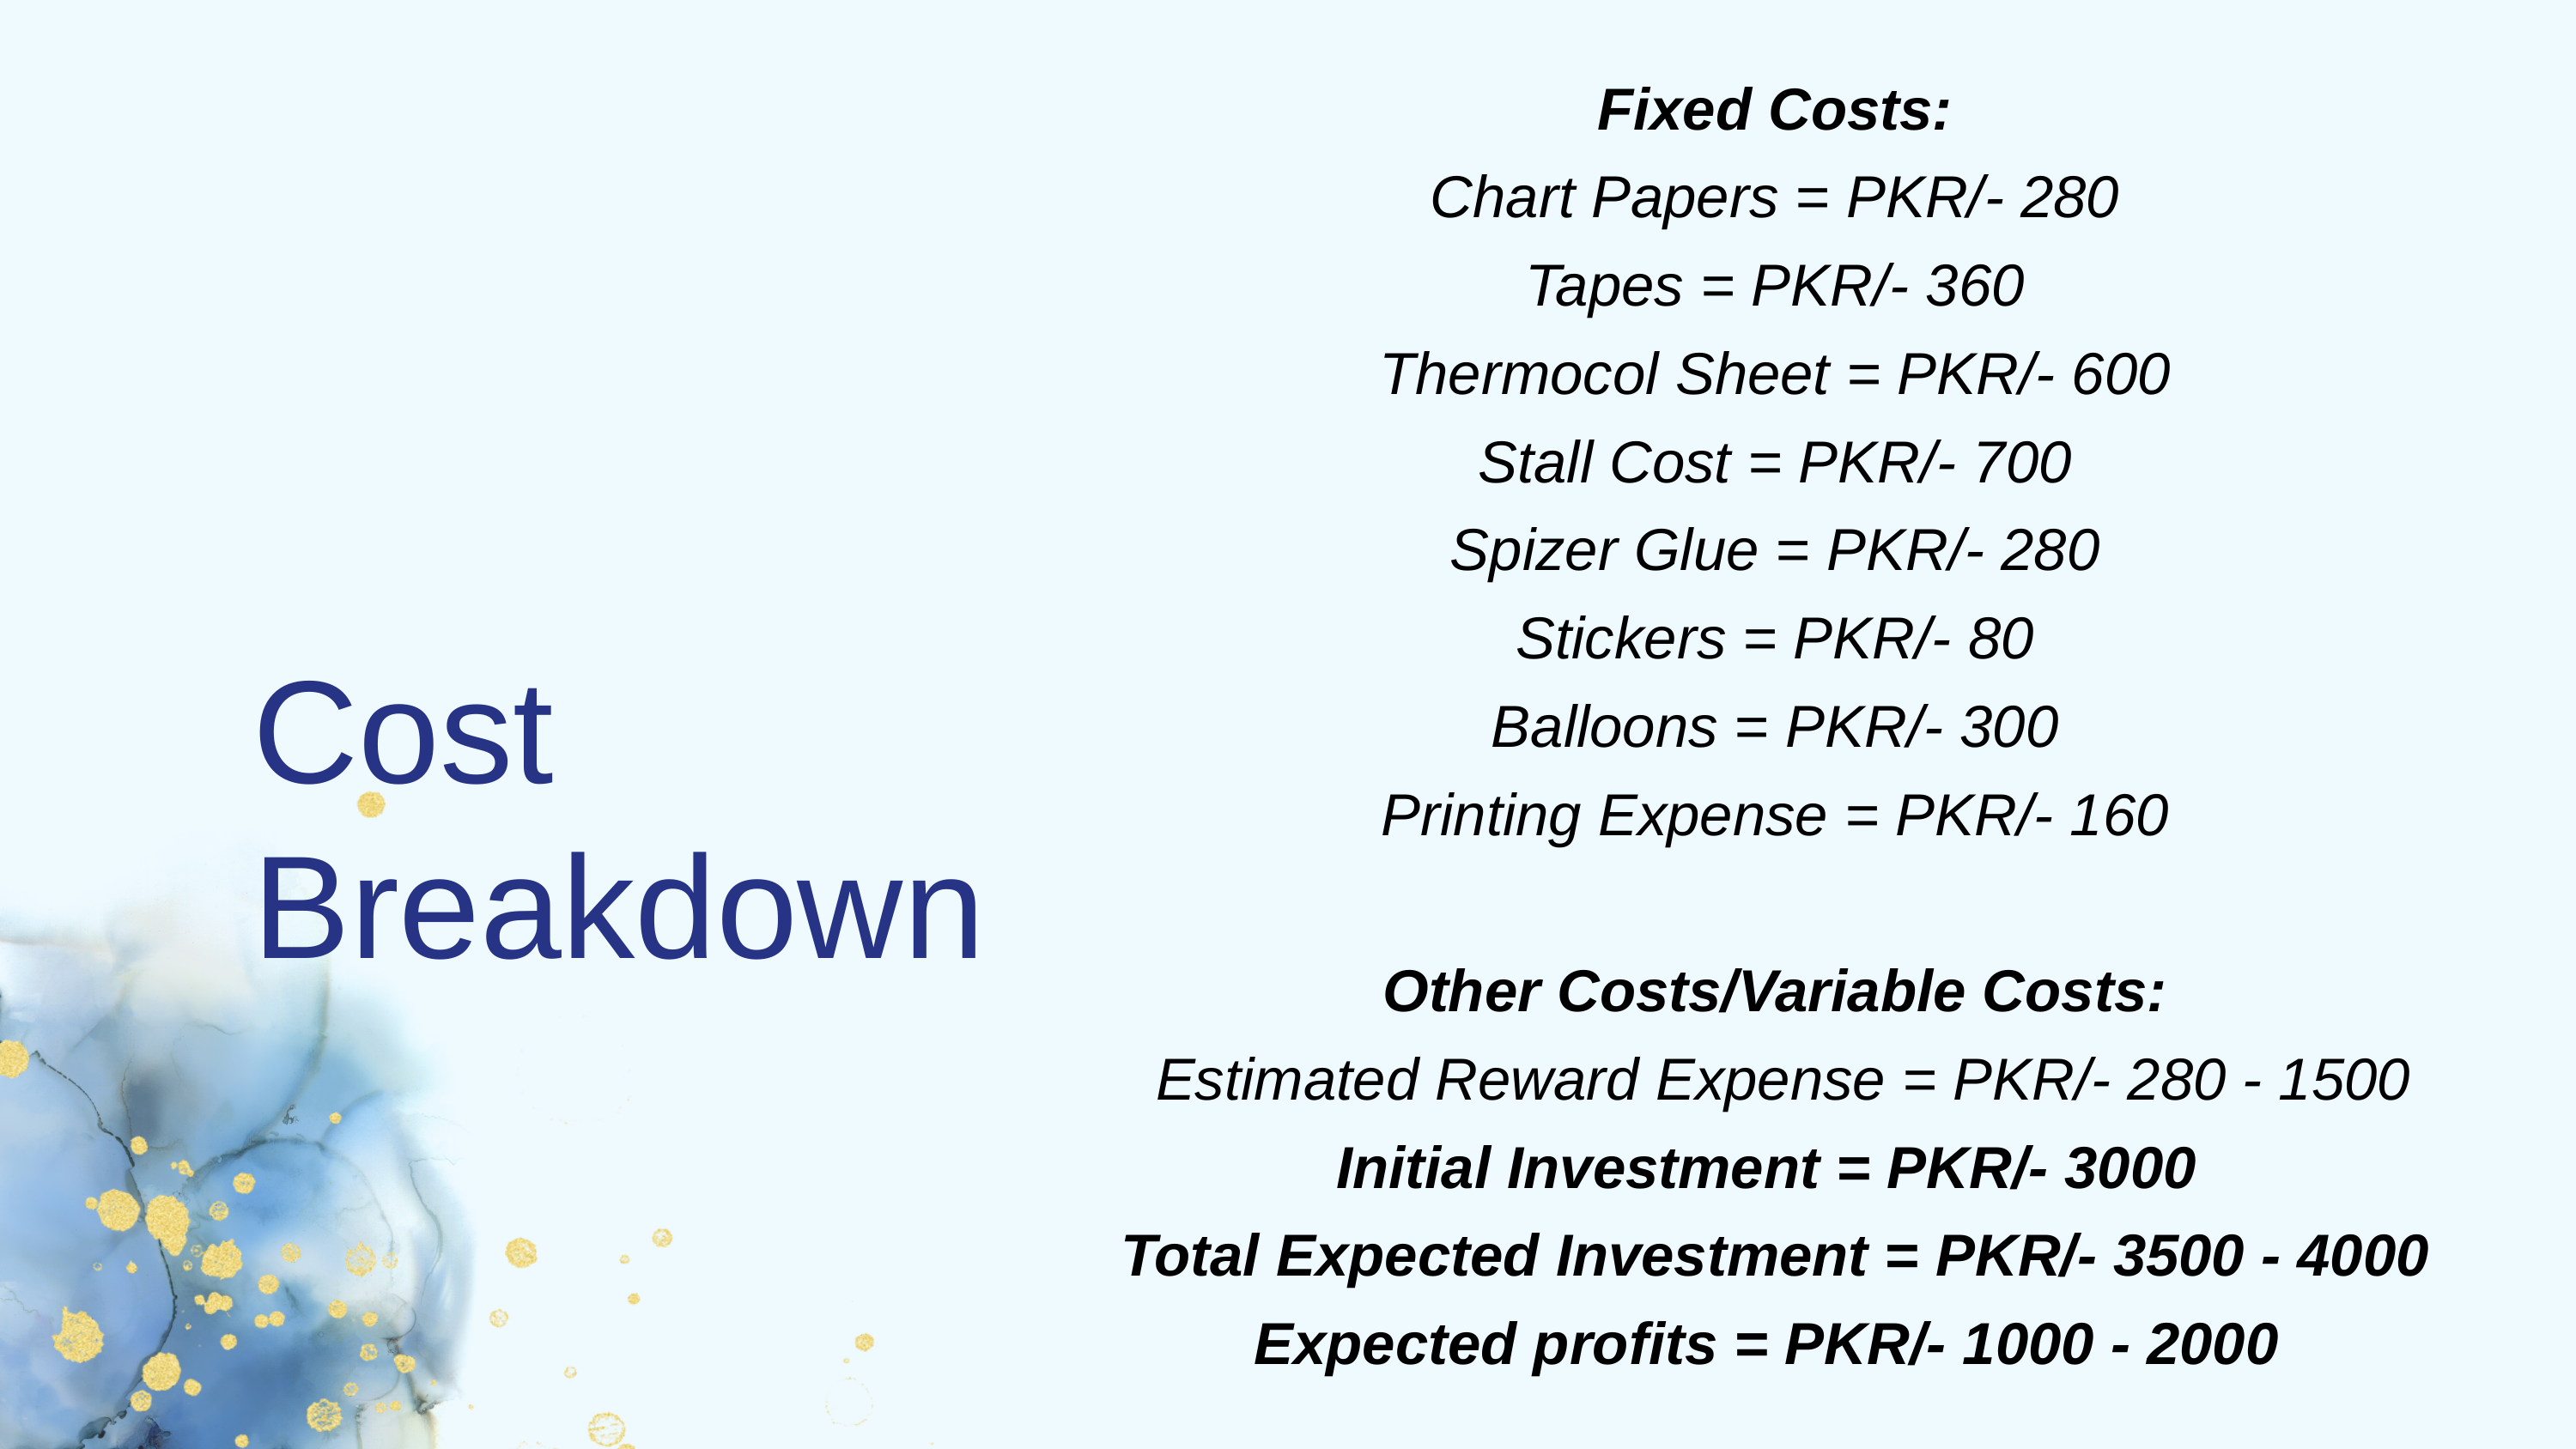

Fixed Costs:
Chart Papers = PKR/- 280
Tapes = PKR/- 360
Thermocol Sheet = PKR/- 600
Stall Cost = PKR/- 700
Spizer Glue = PKR/- 280
Stickers = PKR/- 80
Balloons = PKR/- 300
Printing Expense = PKR/- 160

Other Costs/Variable Costs:
 Estimated Reward Expense = PKR/- 280 - 1500
Initial Investment = PKR/- 3000
Total Expected Investment = PKR/- 3500 - 4000
Expected profits = PKR/- 1000 - 2000

Cost Breakdown